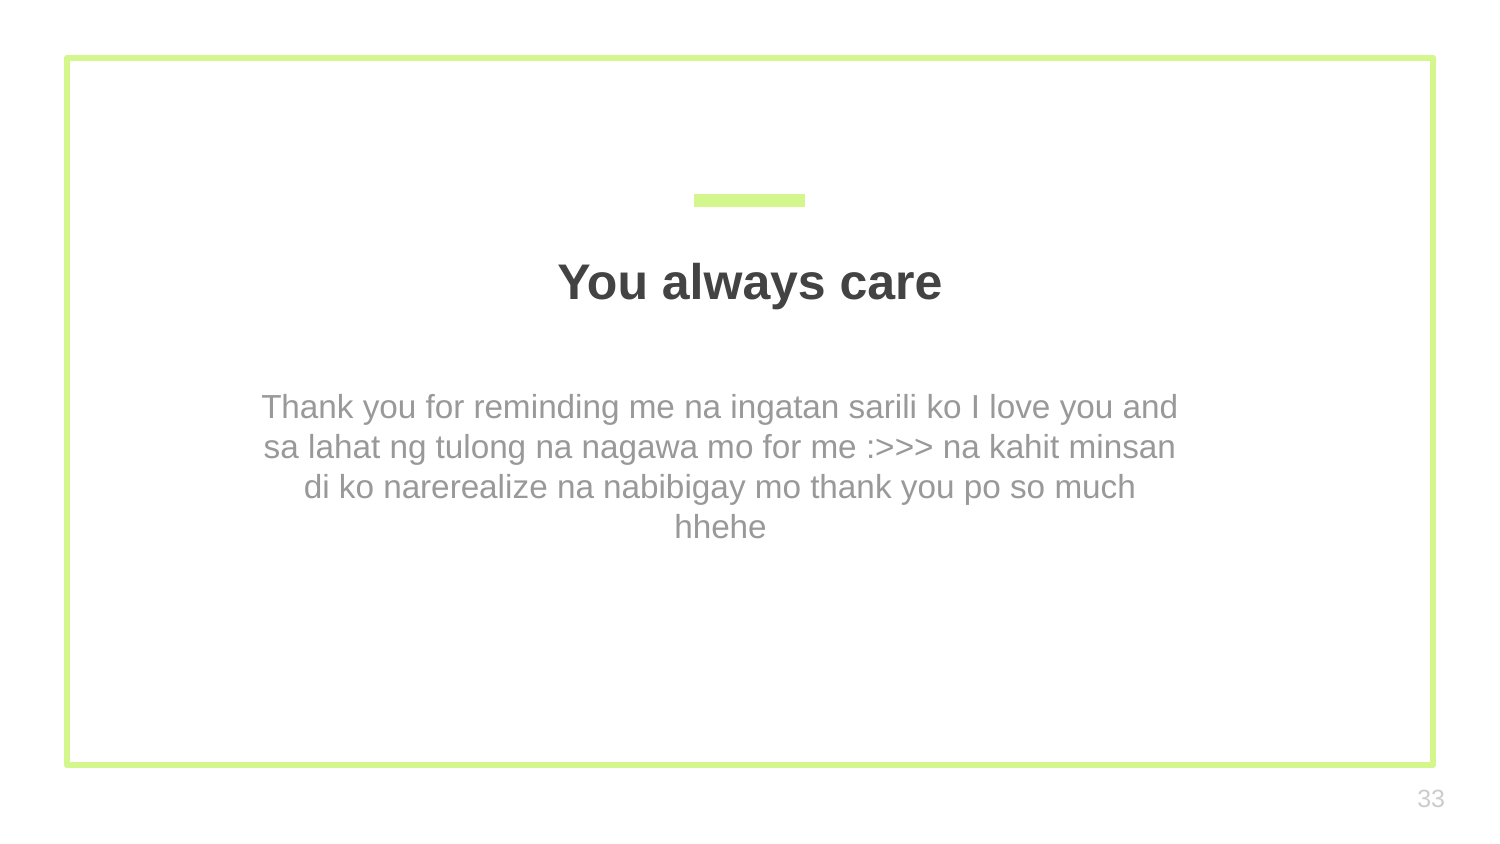

# You always care
Thank you for reminding me na ingatan sarili ko I love you and sa lahat ng tulong na nagawa mo for me :>>> na kahit minsan di ko narerealize na nabibigay mo thank you po so much hhehe
33